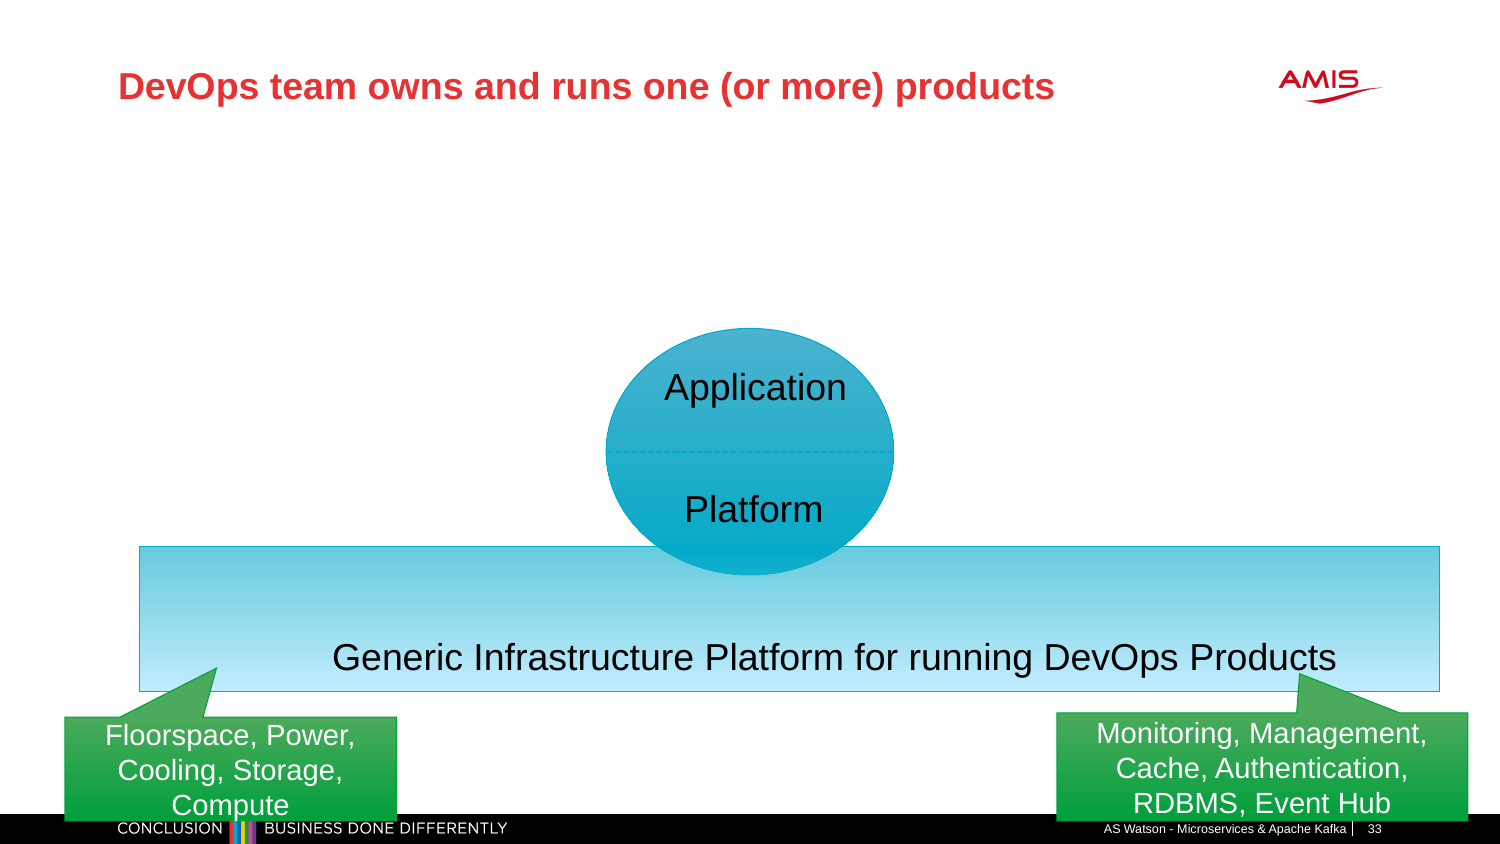

# DevOps team owns and runs one (or more) products

Application
Platform

Generic Infrastructure Platform for running DevOps Products
Monitoring, Management, Cache, Authentication, RDBMS, Event Hub
Floorspace, Power, Cooling, Storage, Compute
AS Watson - Microservices & Apache Kafka
33